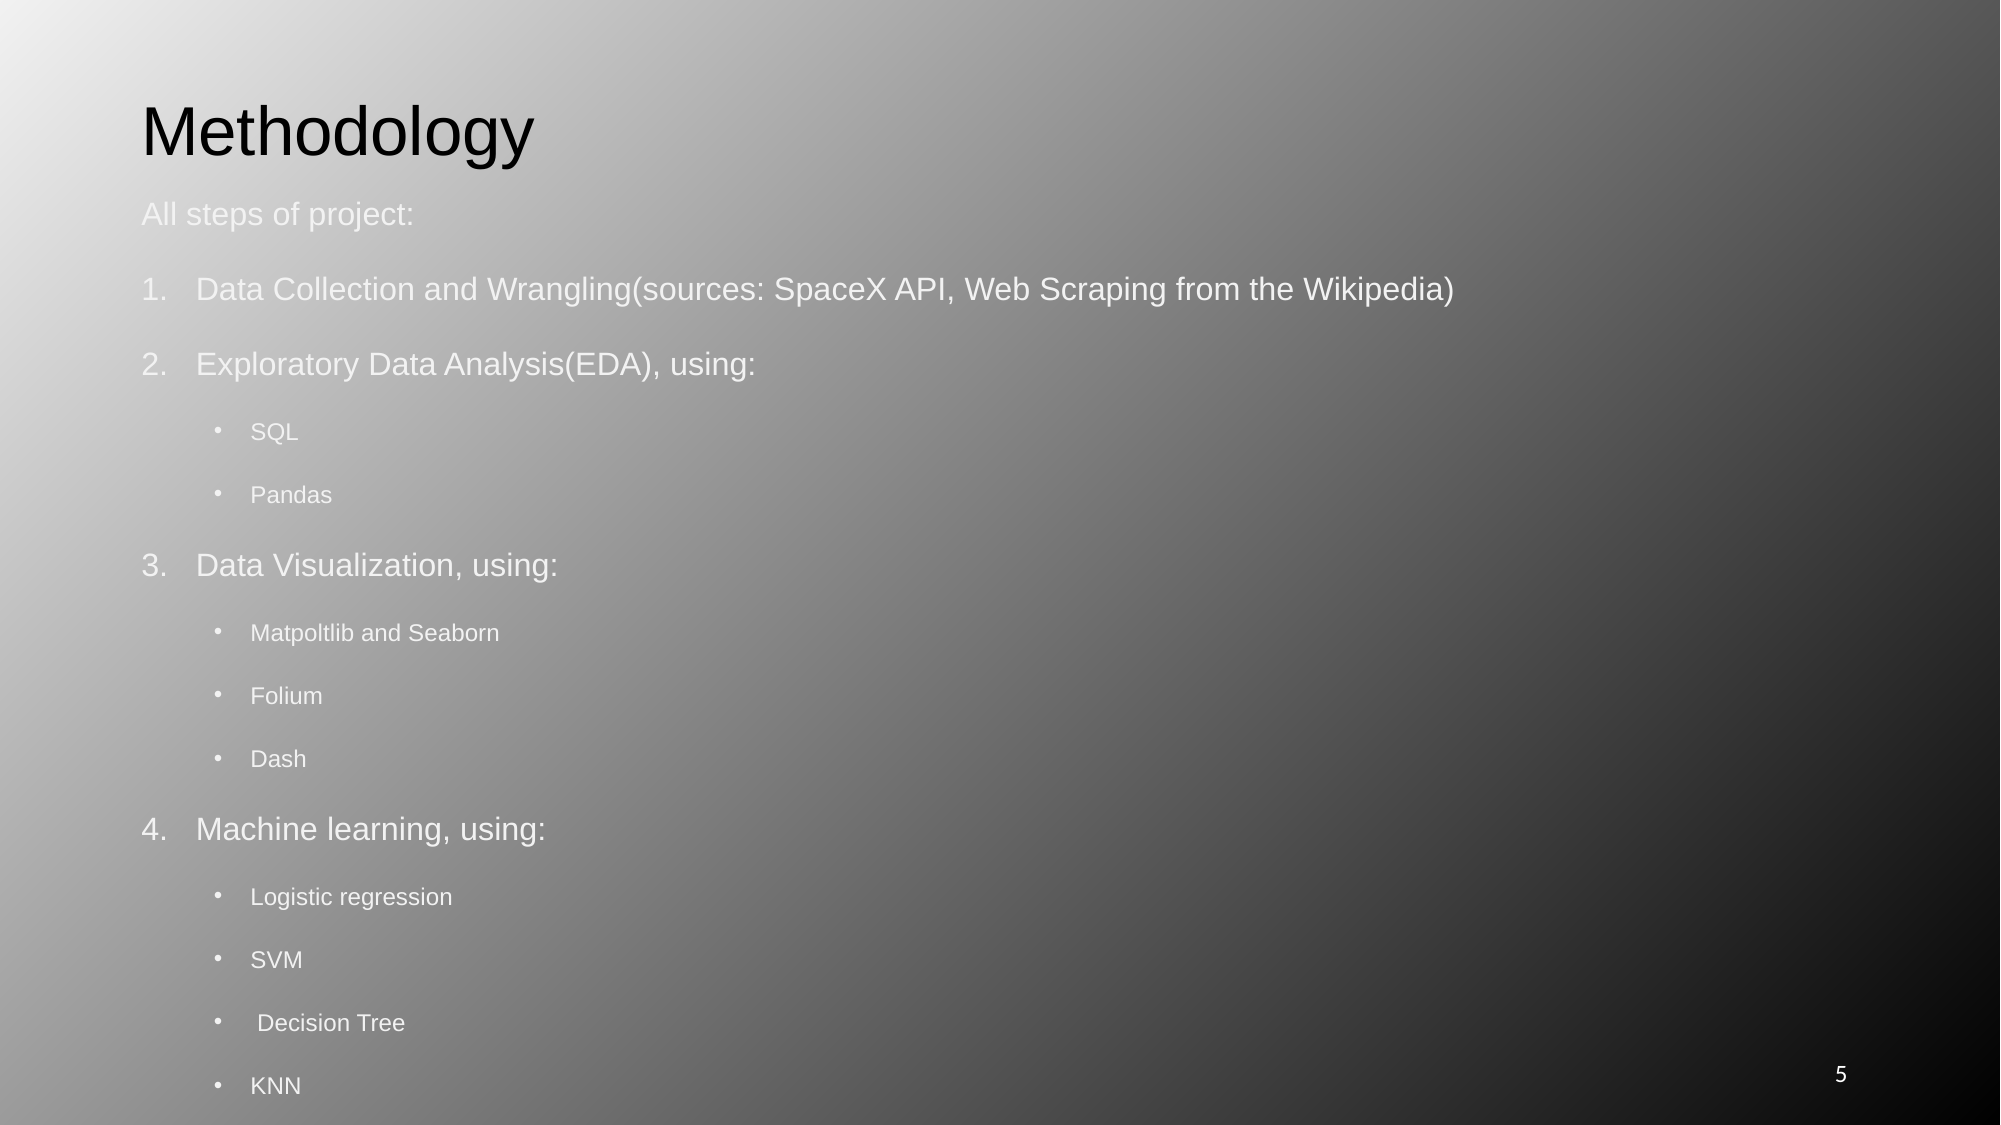

Methodology
All steps of project:
Data Collection and Wrangling(sources: SpaceX API, Web Scraping from the Wikipedia)
Exploratory Data Analysis(EDA), using:
SQL
Pandas
Data Visualization, using:
Matpoltlib and Seaborn
Folium
Dash
Machine learning, using:
Logistic regression
SVM
 Decision Tree
KNN

5